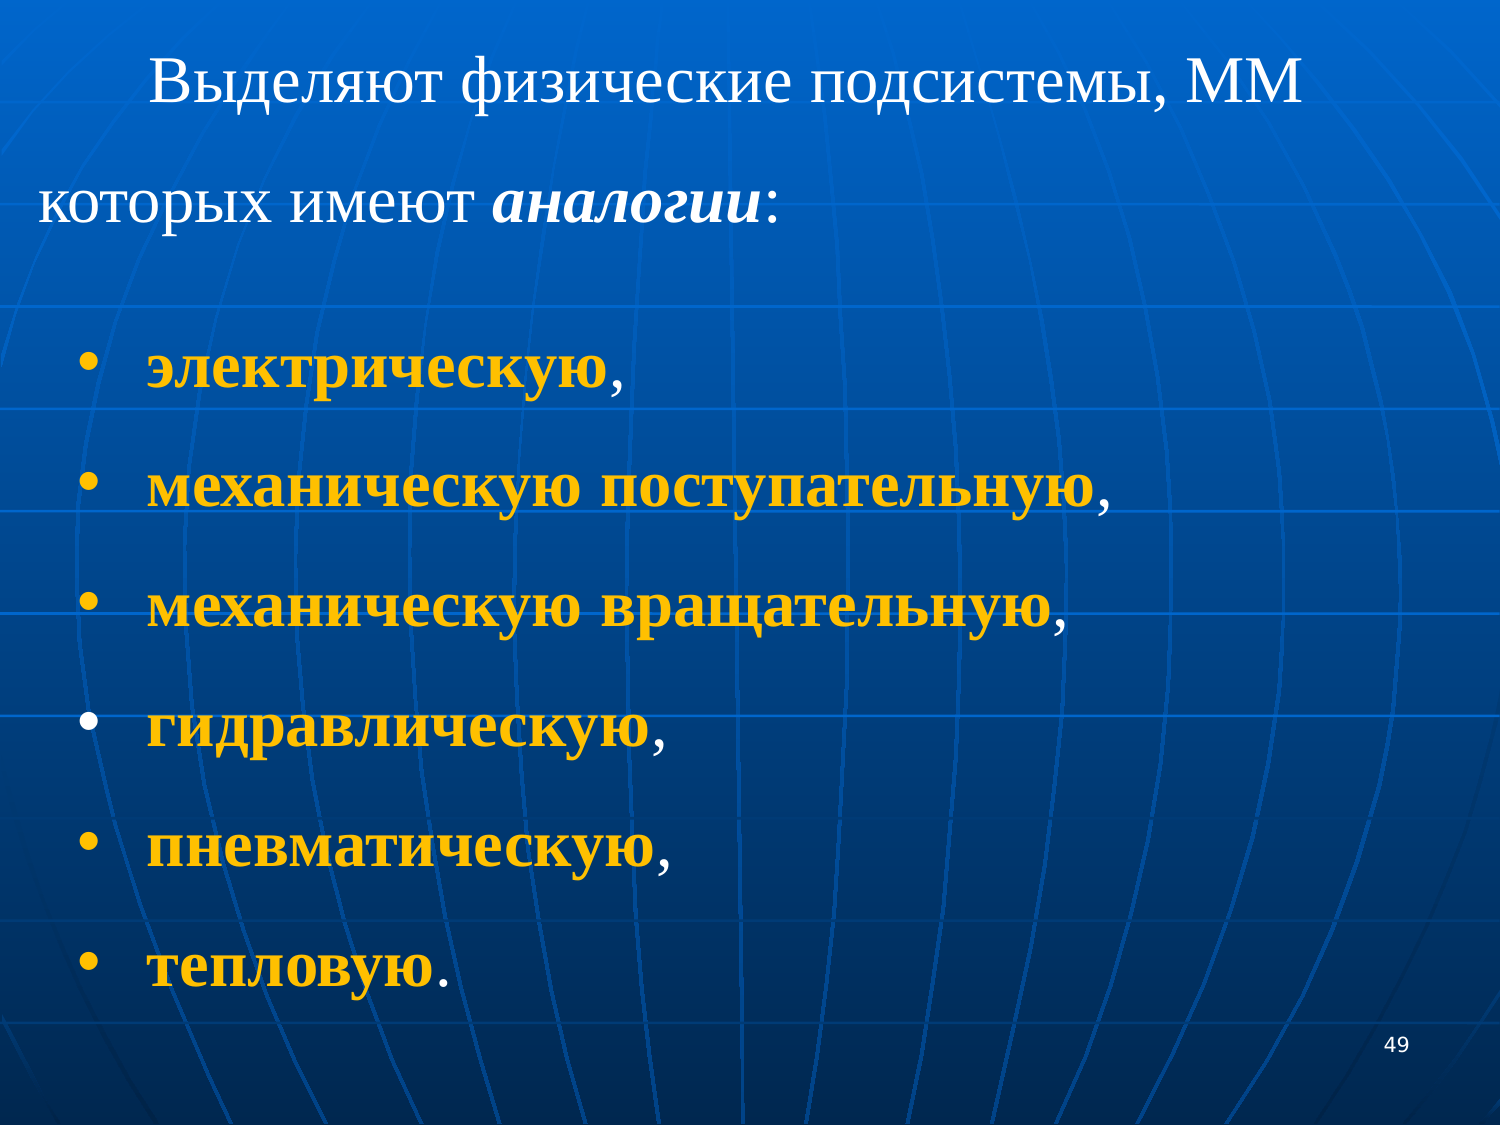

Выделяют физические подсистемы, ММ которых имеют аналогии:

  электрическую,
  механическую поступательную,
  механическую вращательную,
  гидравлическую,
  пневматическую,
  тепловую.
49